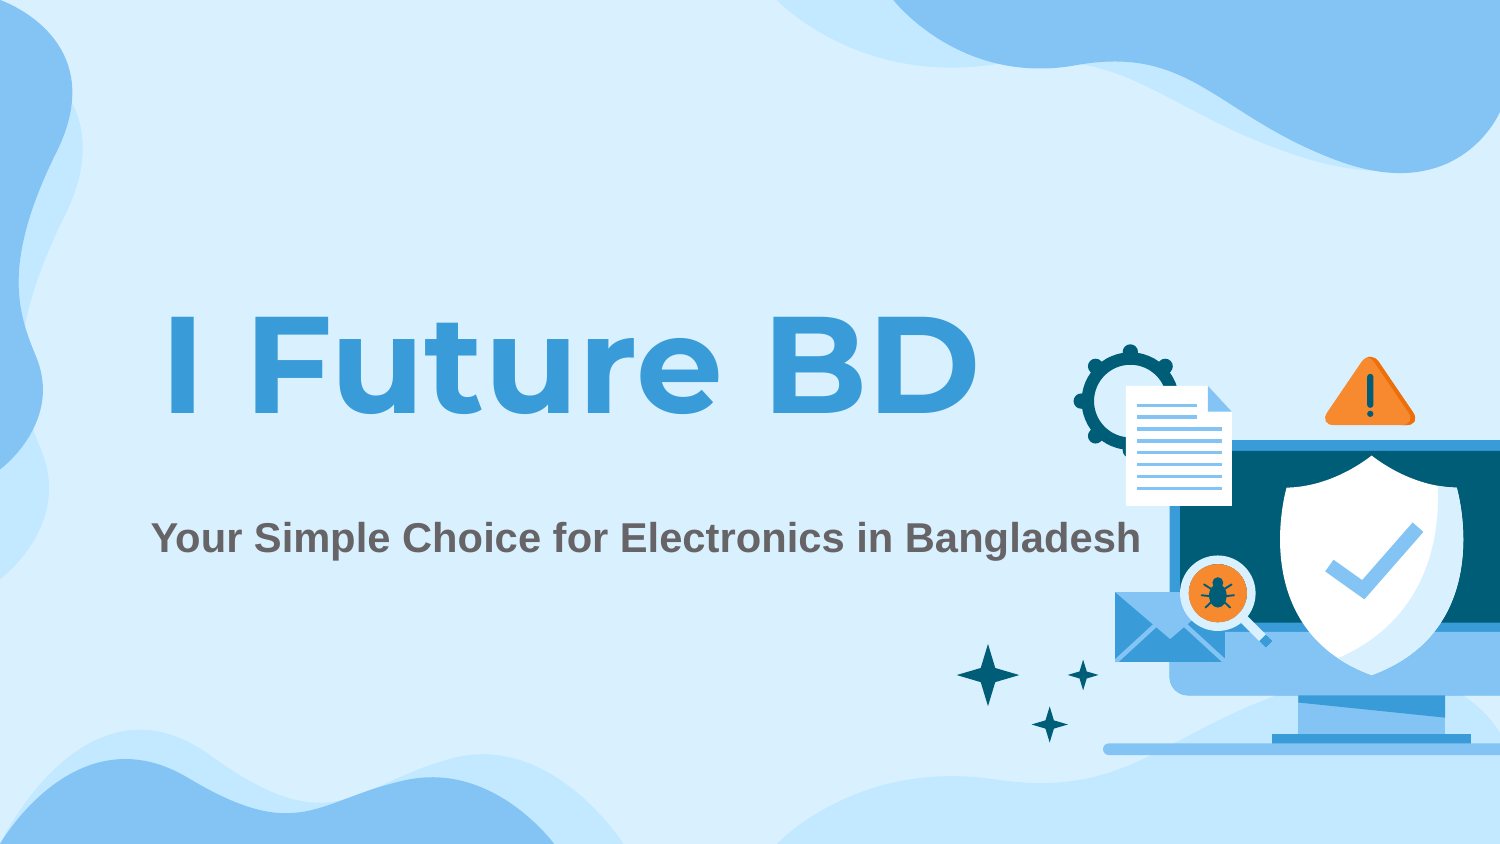

# I Future BD
Your Simple Choice for Electronics in Bangladesh